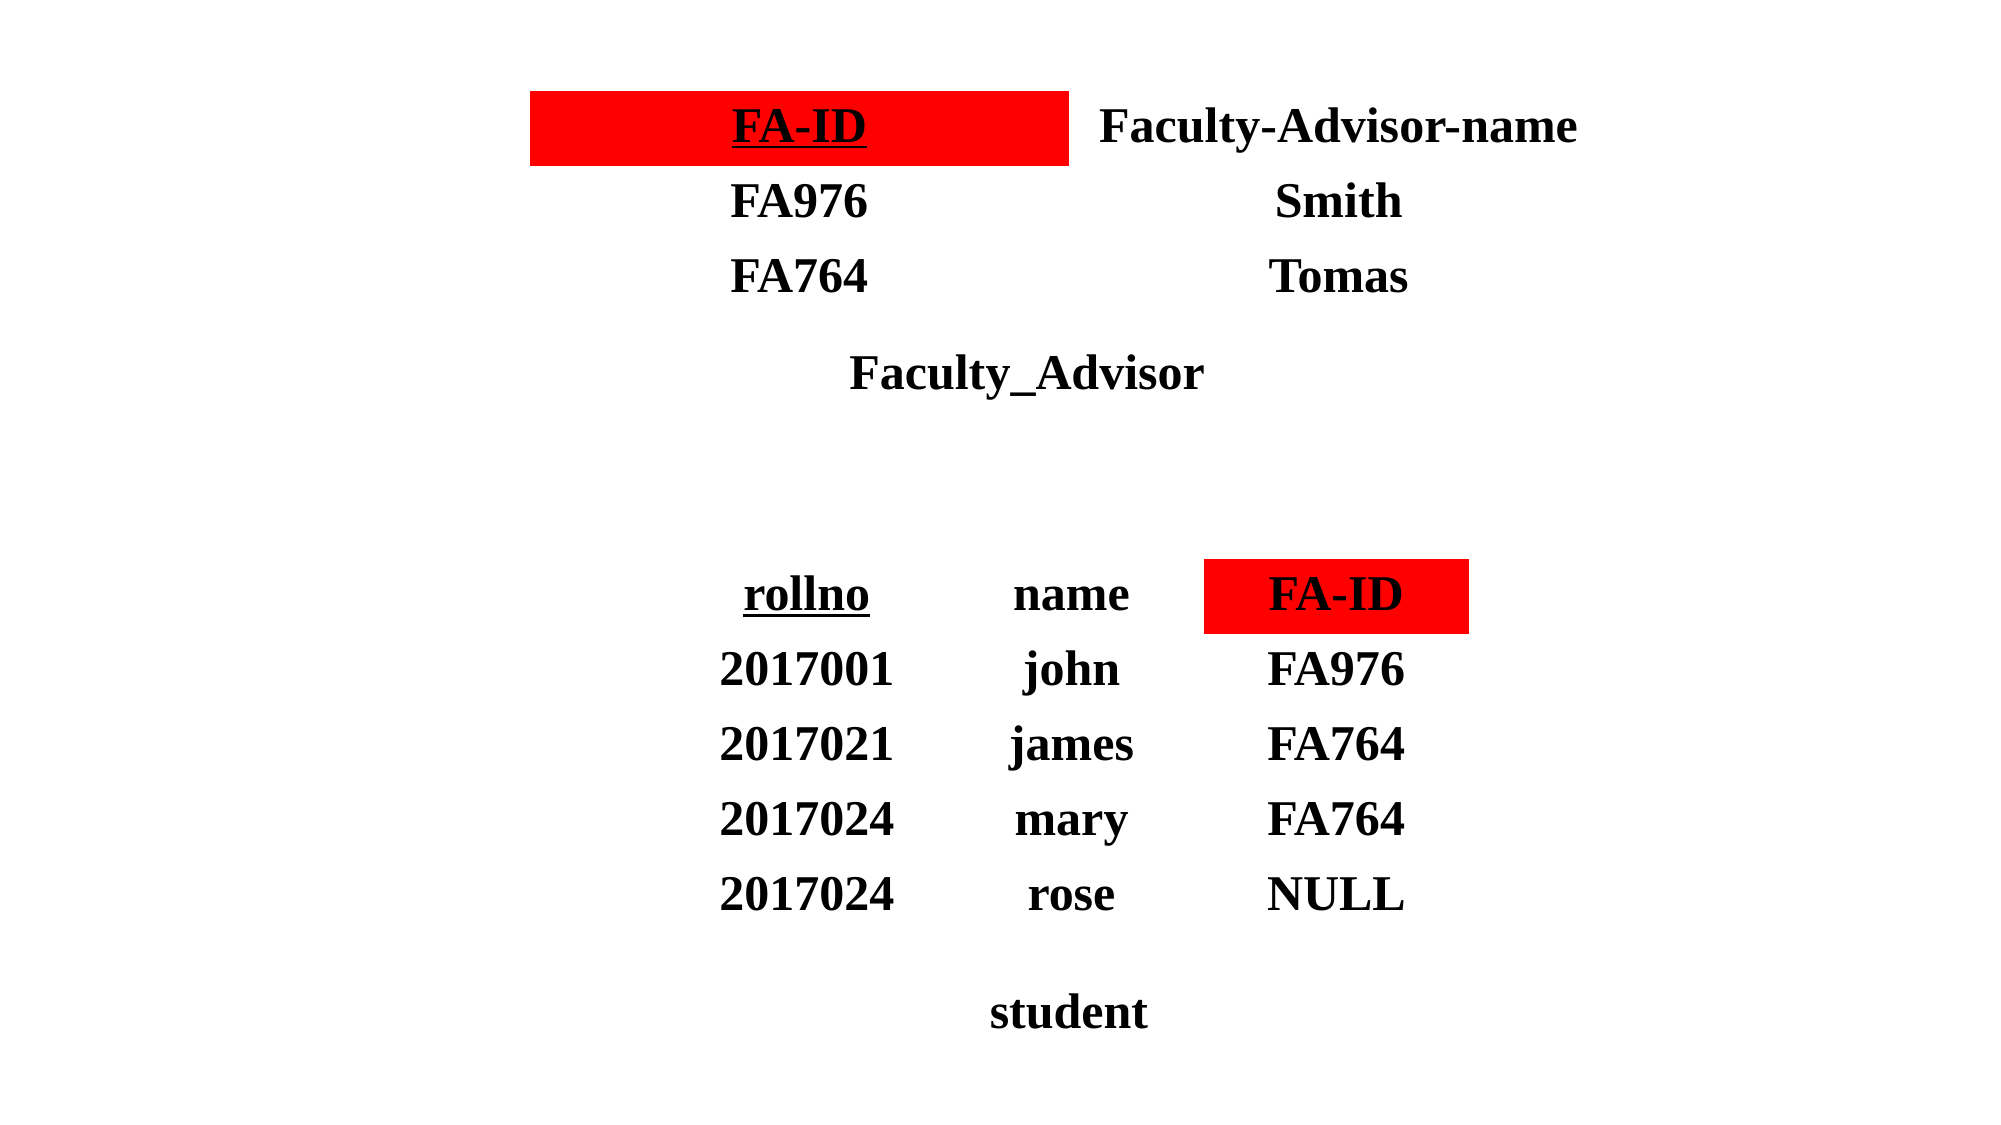

| FA-ID | Faculty-Advisor-name |
| --- | --- |
| FA976 | Smith |
| FA764 | Tomas |
Faculty_Advisor
| rollno | name | FA-ID |
| --- | --- | --- |
| 2017001 | john | FA976 |
| 2017021 | james | FA764 |
| 2017024 | mary | FA764 |
| --- | --- | --- |
| 2017024 | rose | NULL |
student